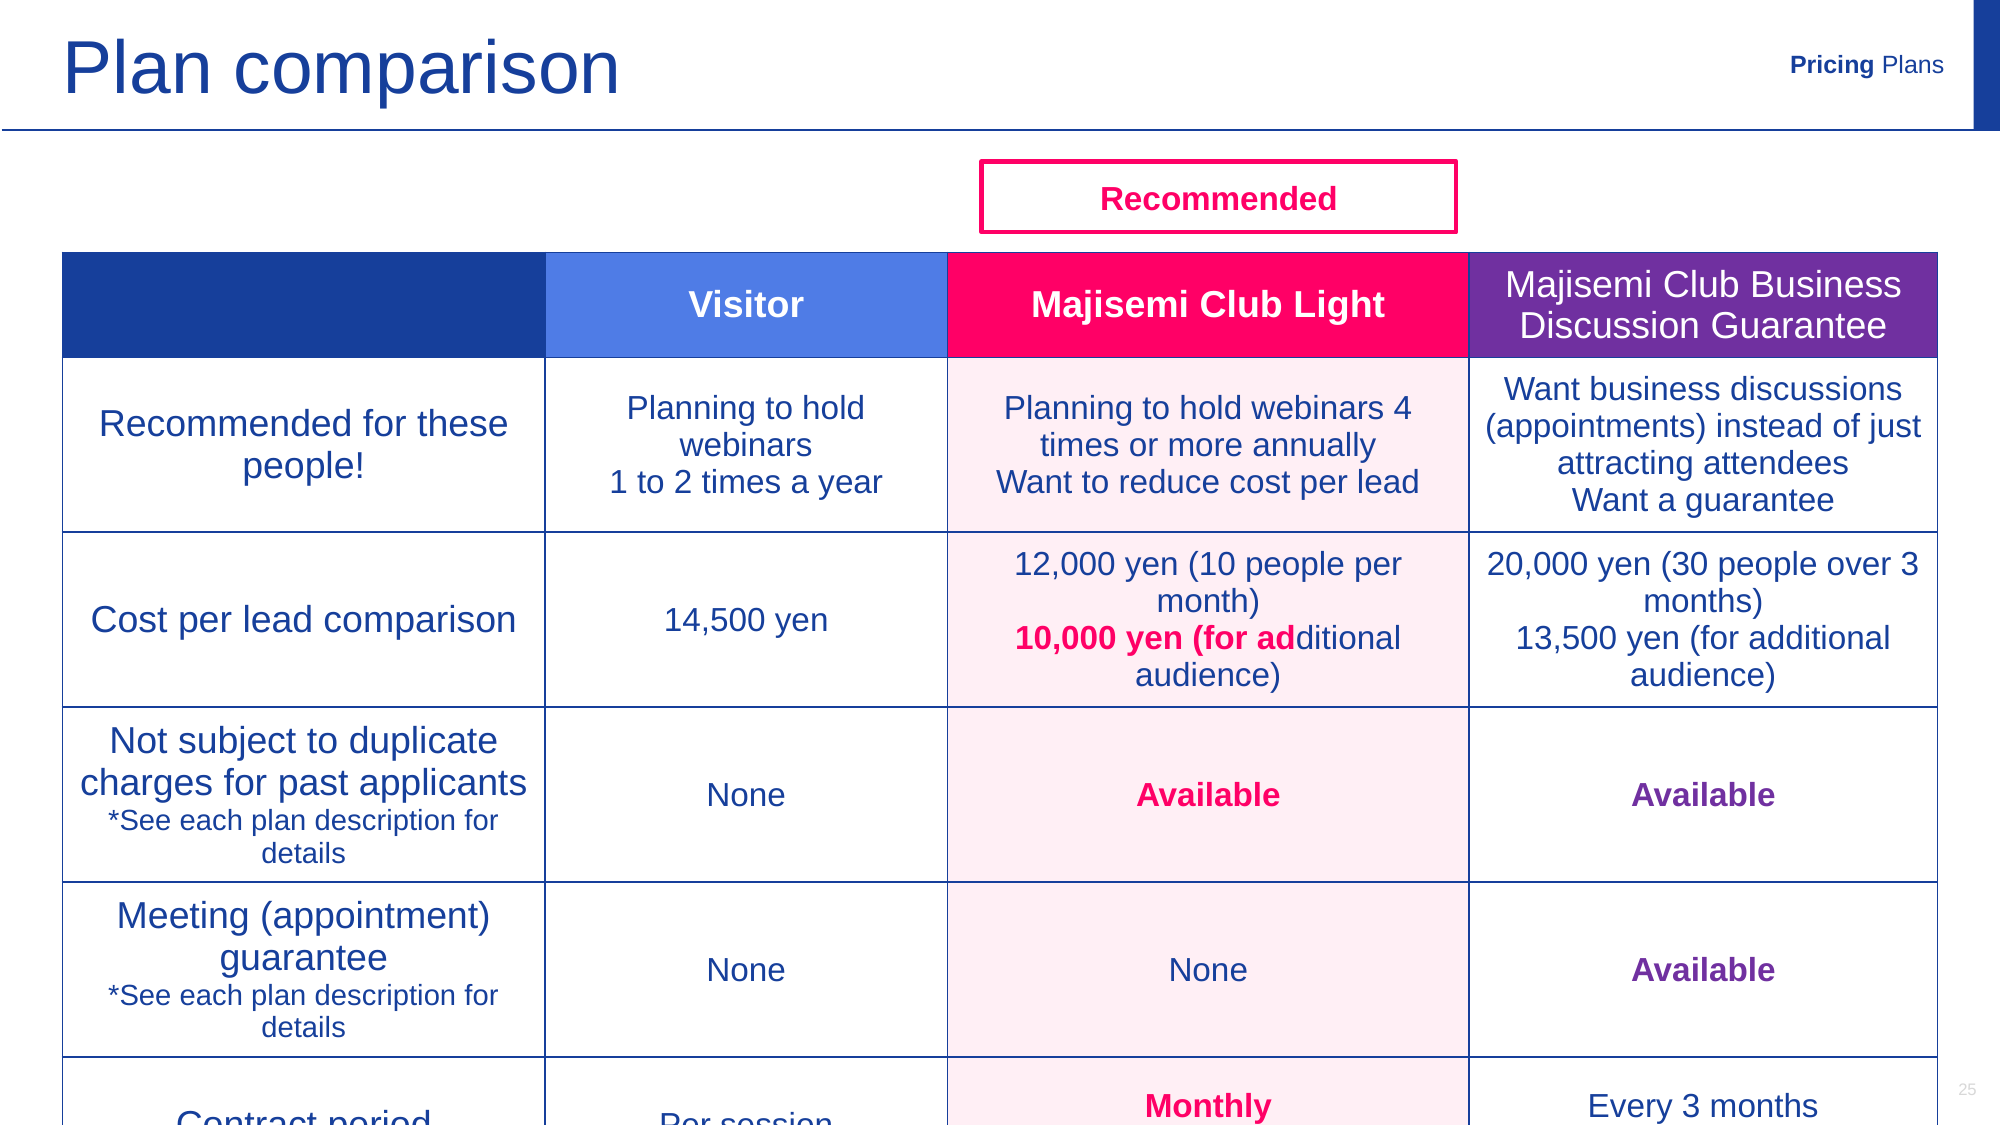

Plan comparison
Pricing Plans
Recommended
|  | Visitor | Majisemi Club Light | Majisemi Club Business Discussion Guarantee |
| --- | --- | --- | --- |
| Recommended for these people! | Planning to hold webinars 1 to 2 times a year | Planning to hold webinars 4 times or more annually Want to reduce cost per lead | Want business discussions (appointments) instead of just attracting attendees Want a guarantee |
| Cost per lead comparison | 14,500 yen | 12,000 yen (10 people per month) 10,000 yen (for additional audience) | 20,000 yen (30 people over 3 months) 13,500 yen (for additional audience) |
| Not subject to duplicate charges for past applicants \*See each plan description for details | None | Available | Available |
| Meeting (appointment) guarantee \*See each plan description for details | None | None | Available |
| Contract period | Per session | Monthly (Automatic renewal) | Every 3 months (Automatic renewal) |
©2018 MAJISEMI Inc.
25